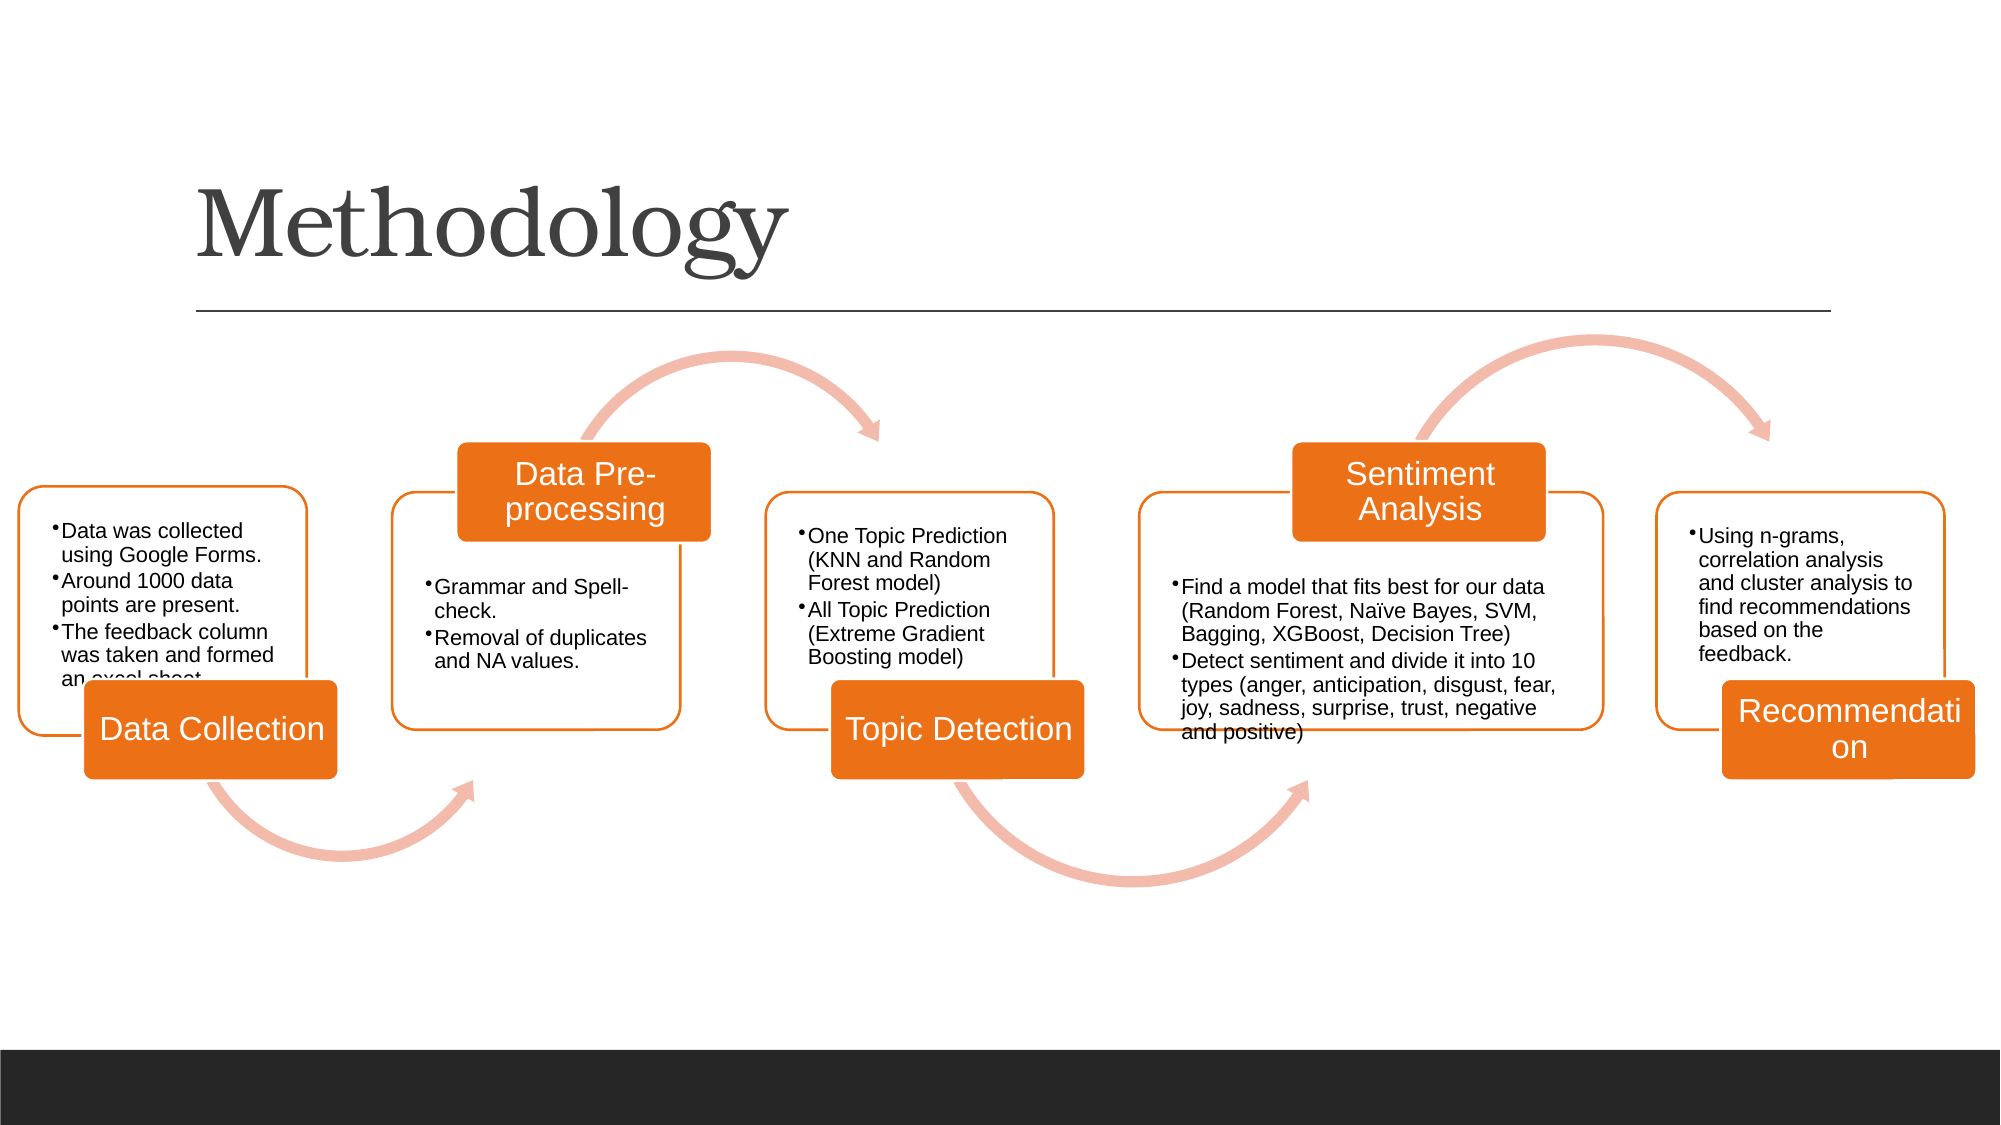

# Methodology
Data was collected using Google Forms.
Around 1000 data points are present.
The feedback column was taken and formed an excel sheet.
Data Collection
Grammar and Spell-check.
Removal of duplicates and NA values.
Data Pre-processing
One Topic Prediction (KNN and Random Forest model)
All Topic Prediction (Extreme Gradient Boosting model)
Topic Detection
Find a model that fits best for our data (Random Forest, Naïve Bayes, SVM, Bagging, XGBoost, Decision Tree)
Detect sentiment and divide it into 10 types (anger, anticipation, disgust, fear, joy, sadness, surprise, trust, negative and positive)
Sentiment Analysis
Using n-grams, correlation analysis and cluster analysis to find recommendations based on the feedback.
Recommendation